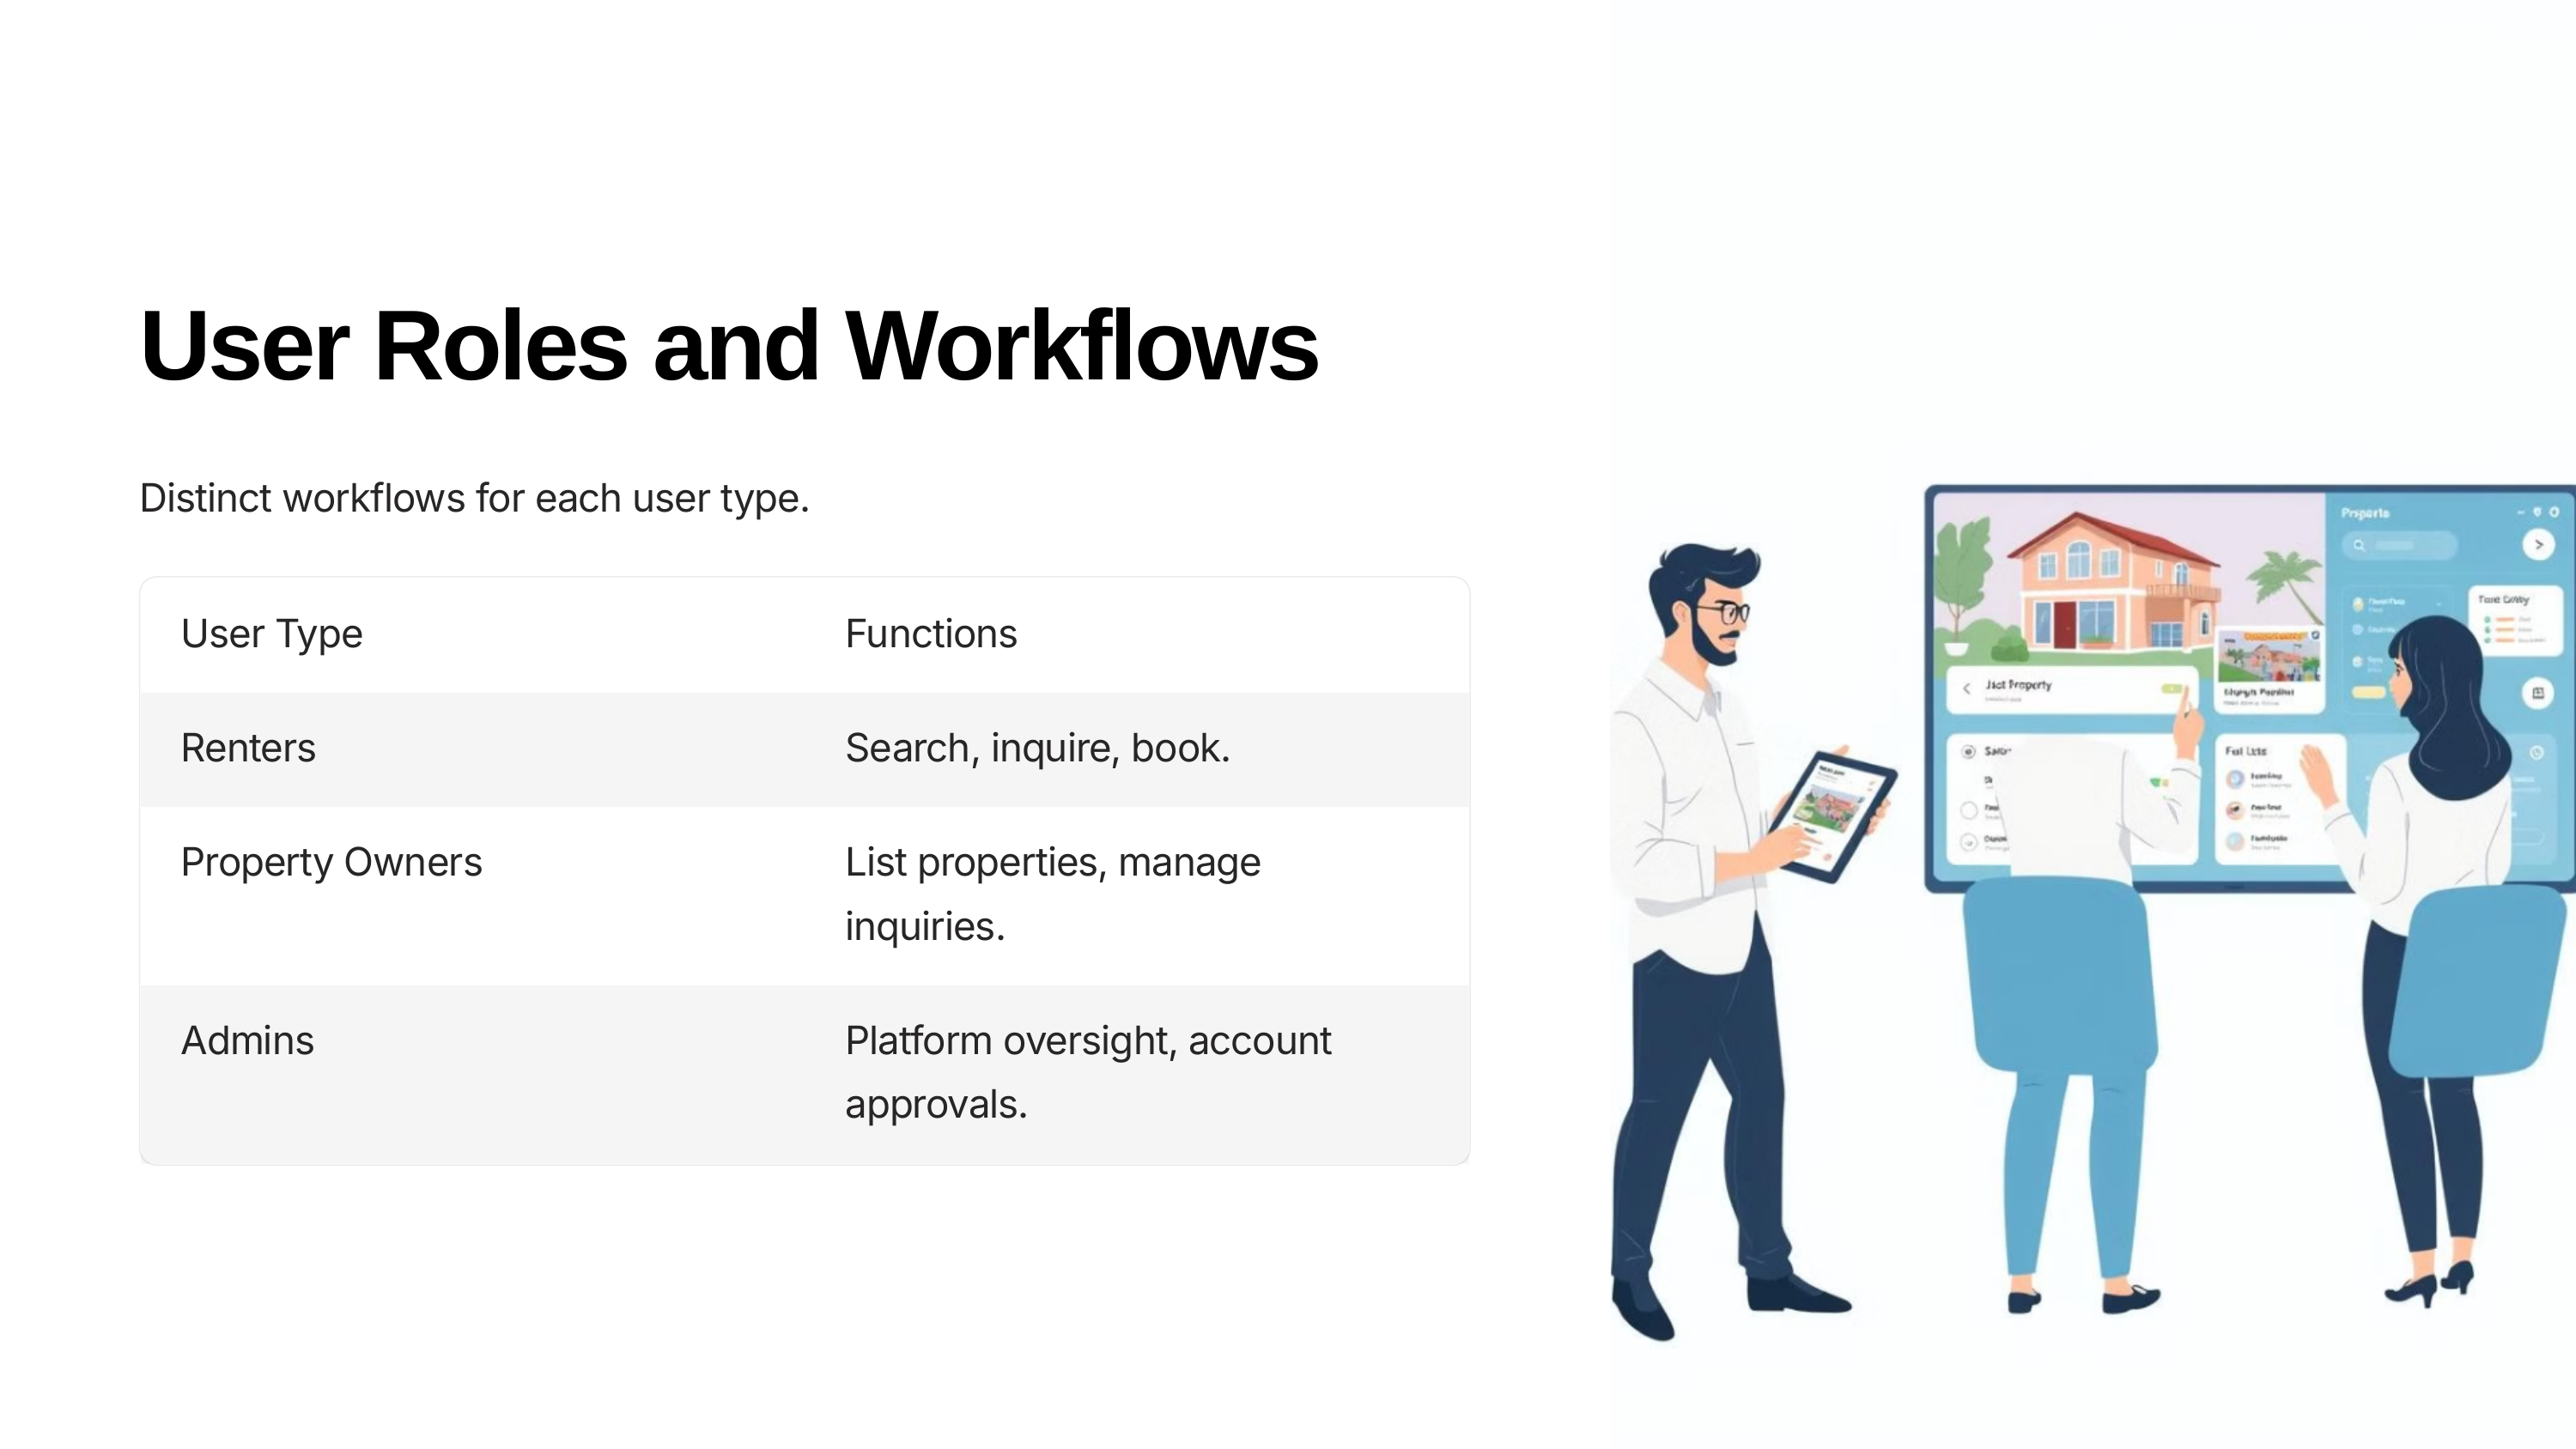

User Roles and Workflows
Distinct workflows for each user type.

User Type
Functions

Renters
Search, inquire, book.

Property Owners
List properties, manage inquiries.

Admins
Platform oversight, account approvals.